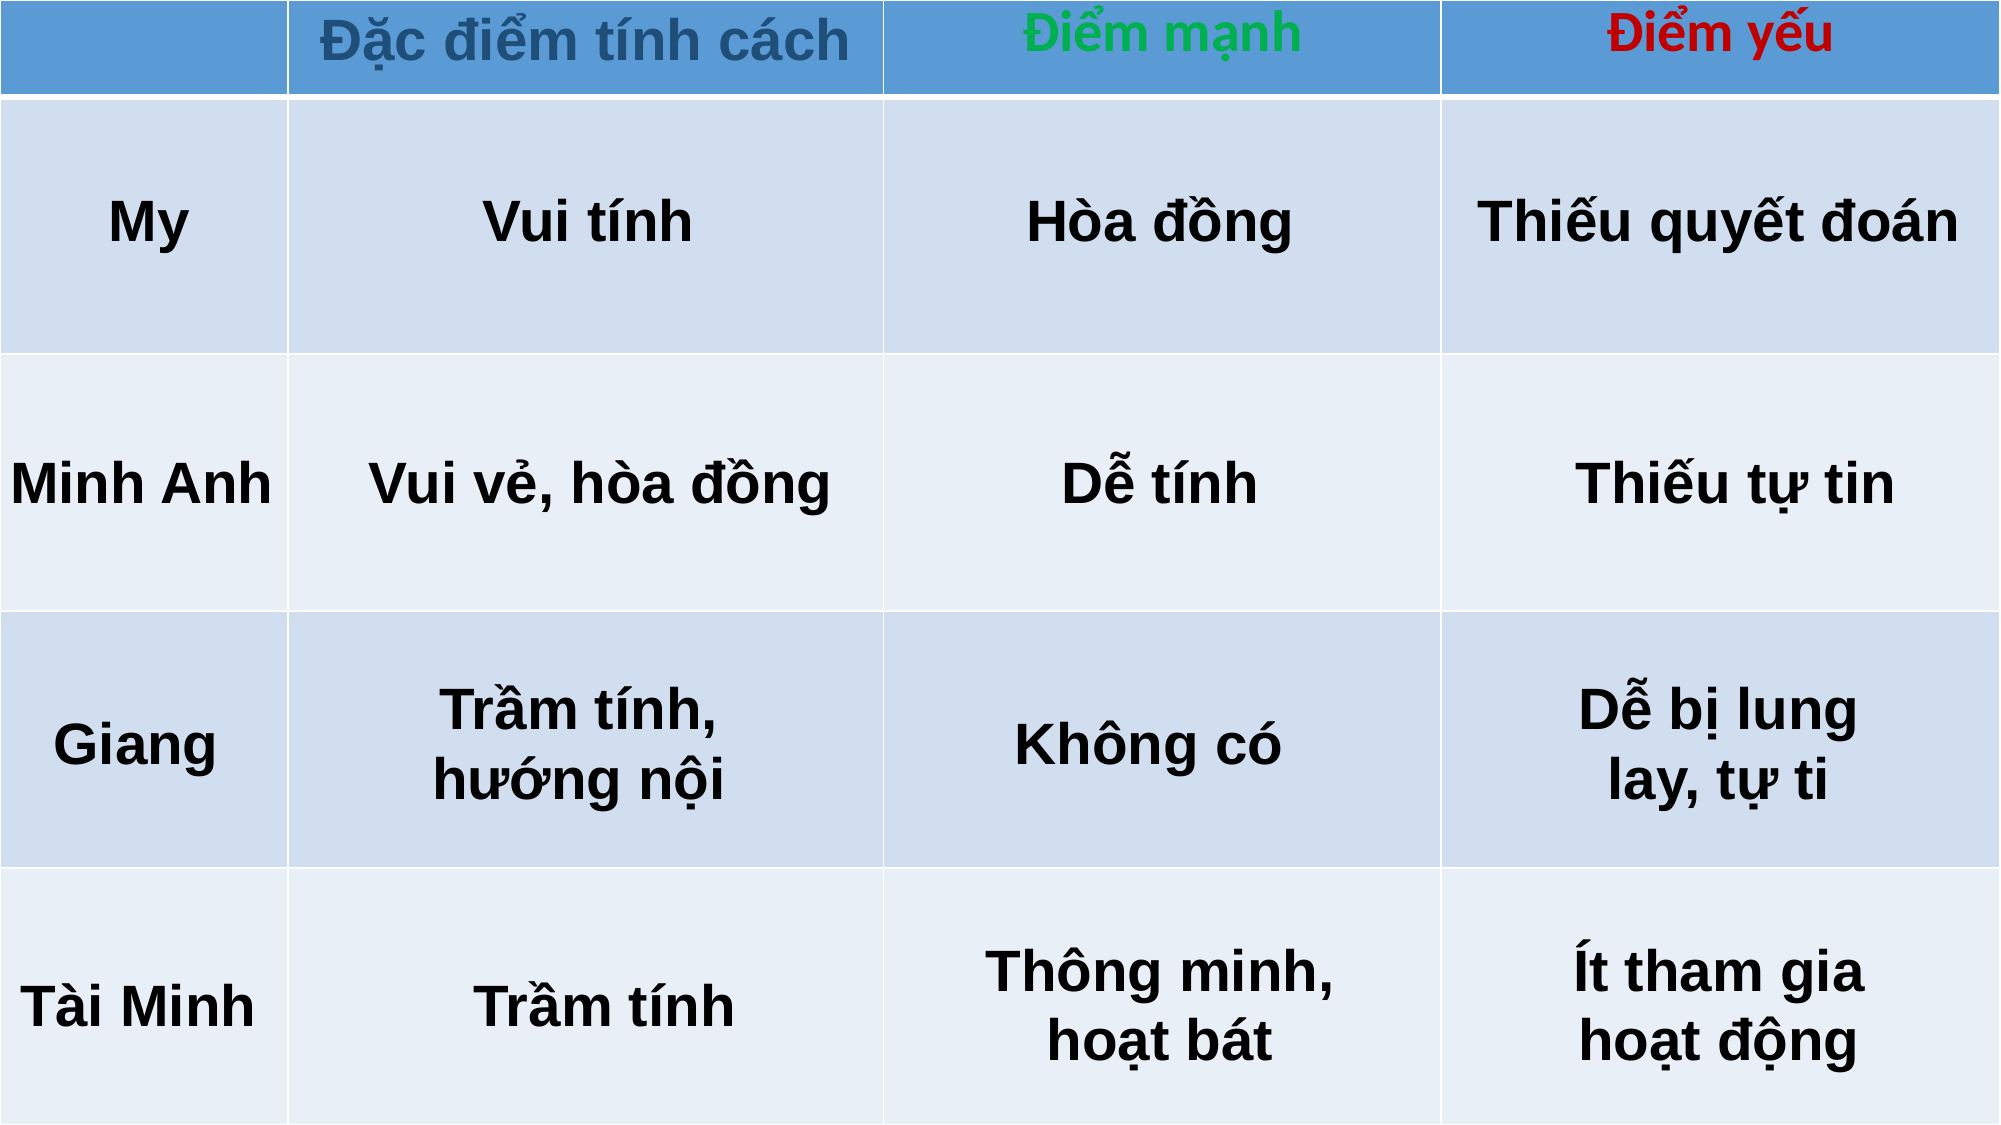

|  | Đặc điểm tính cách | Điểm mạnh | Điểm yếu |
| --- | --- | --- | --- |
|  |  |  |  |
|  |  |  |  |
|  |  |  |  |
|  |  |  |  |
My
Vui tính
Hòa đồng
Thiếu quyết đoán
Minh Anh
Vui vẻ, hòa đồng
Dễ tính
Thiếu tự tin
Dễ bị lung lay, tự ti
Trầm tính, hướng nội
Giang
Không có
Thông minh, hoạt bát
Ít tham gia hoạt động
Trầm tính
Tài Minh